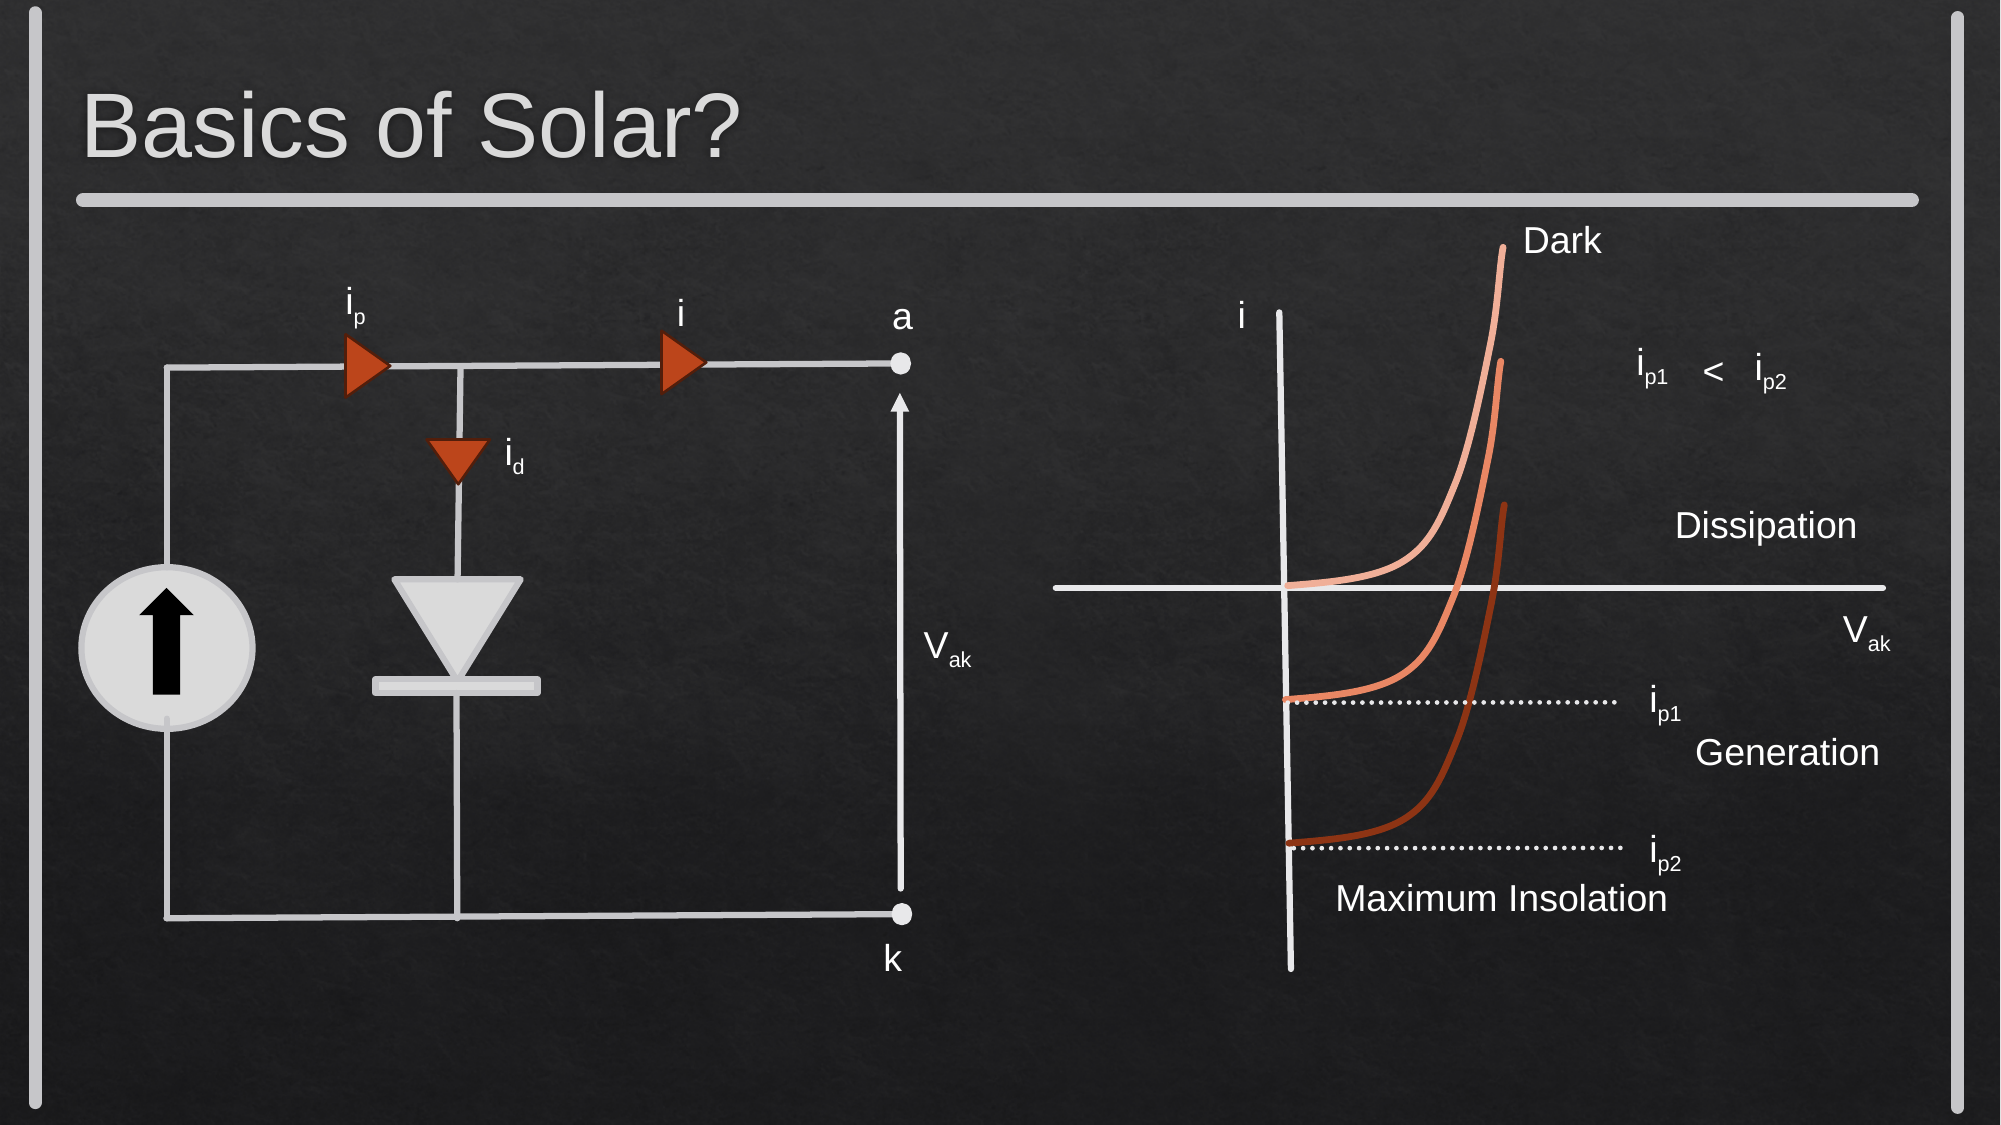

# Basics of Solar?
Dark

ip
i
i
a
ip1
ip2
<

id

Dissipation

Vak
Vak

ip1

Generation
ip2
Maximum Insolation

k